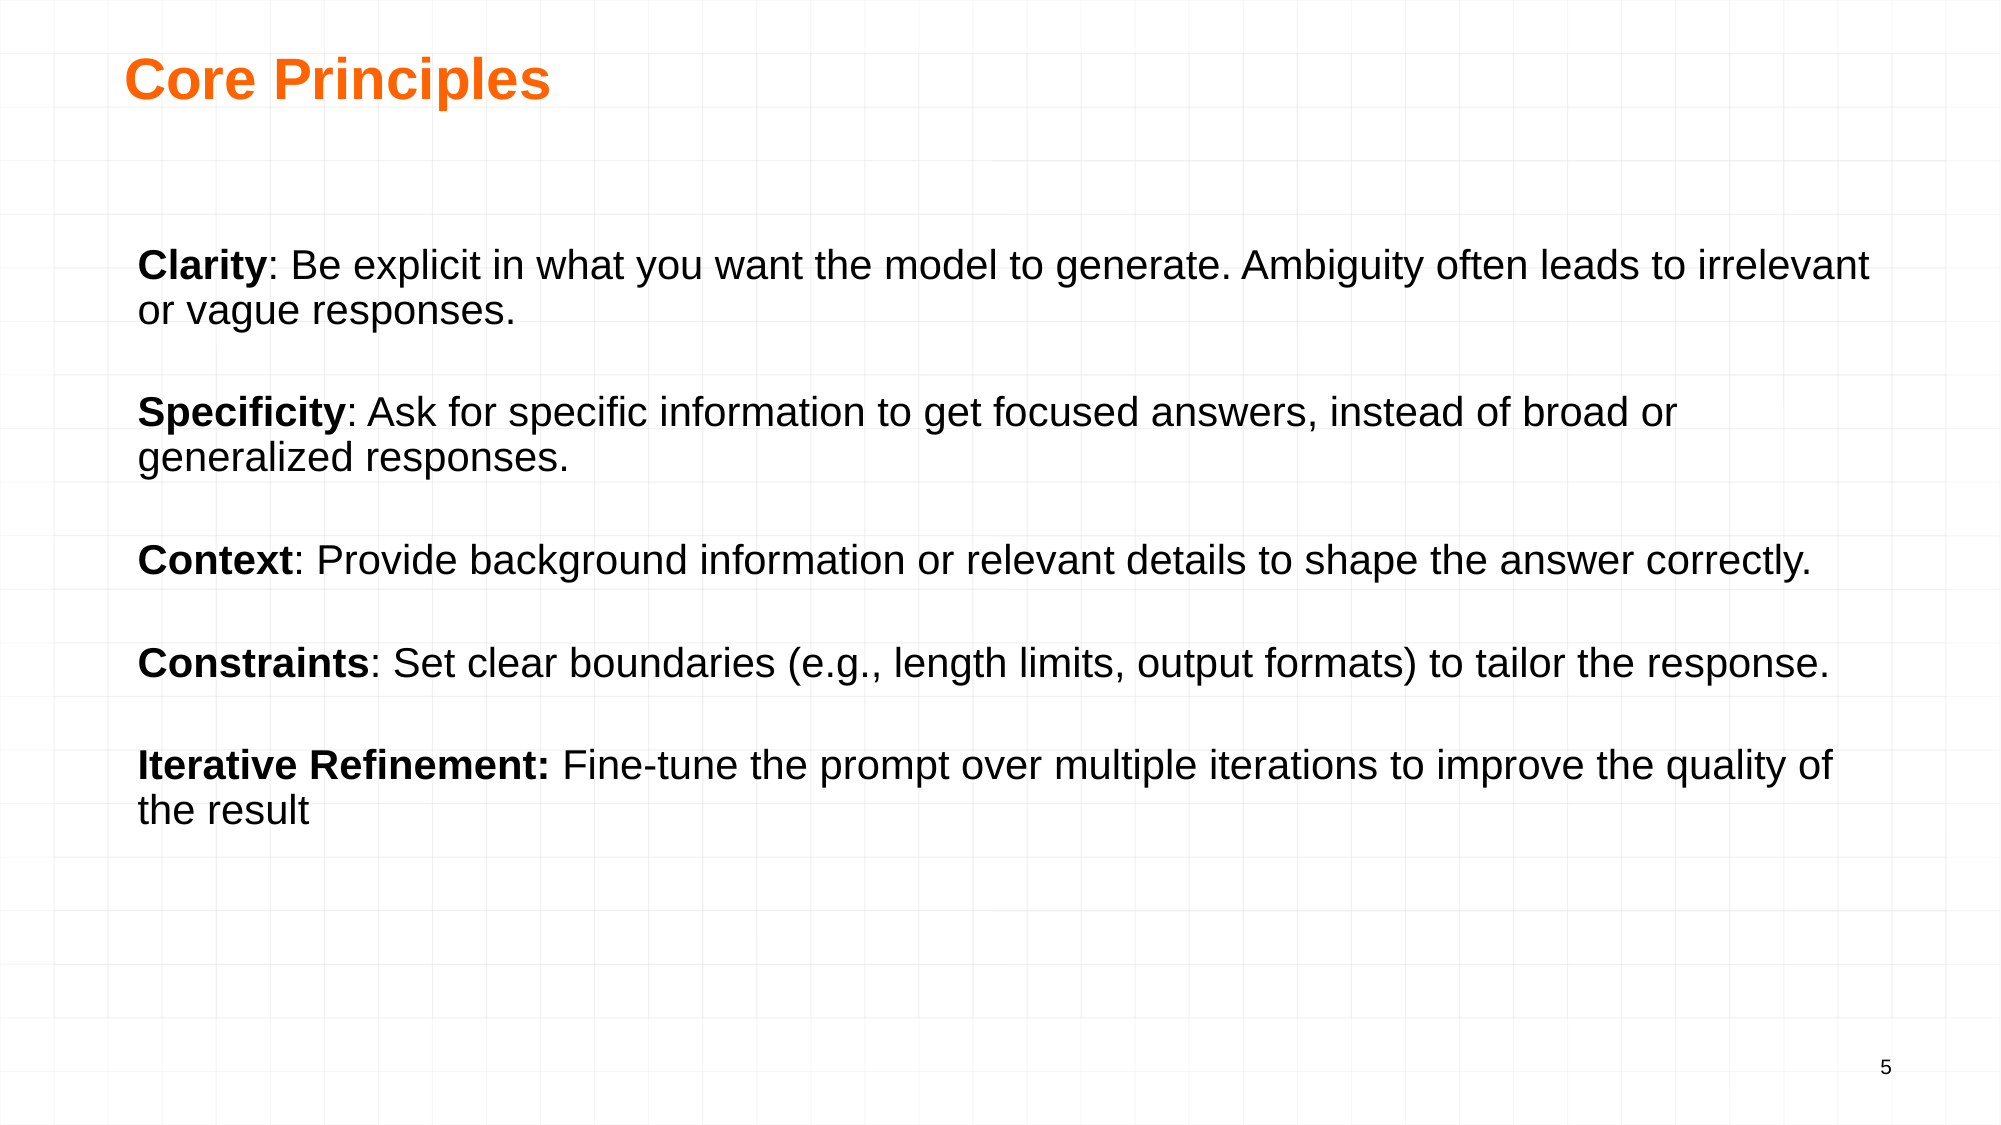

Using bullets with indent button
Use the indent button to create the text levels with the appropriate bullet.

# Core Principles

Clarity: Be explicit in what you want the model to generate. Ambiguity often leads to irrelevant or vague responses.

Specificity: Ask for specific information to get focused answers, instead of broad or generalized responses.

Context: Provide background information or relevant details to shape the answer correctly.

Constraints: Set clear boundaries (e.g., length limits, output formats) to tailor the response.

Iterative Refinement: Fine-tune the prompt over multiple iterations to improve the quality of the result

5